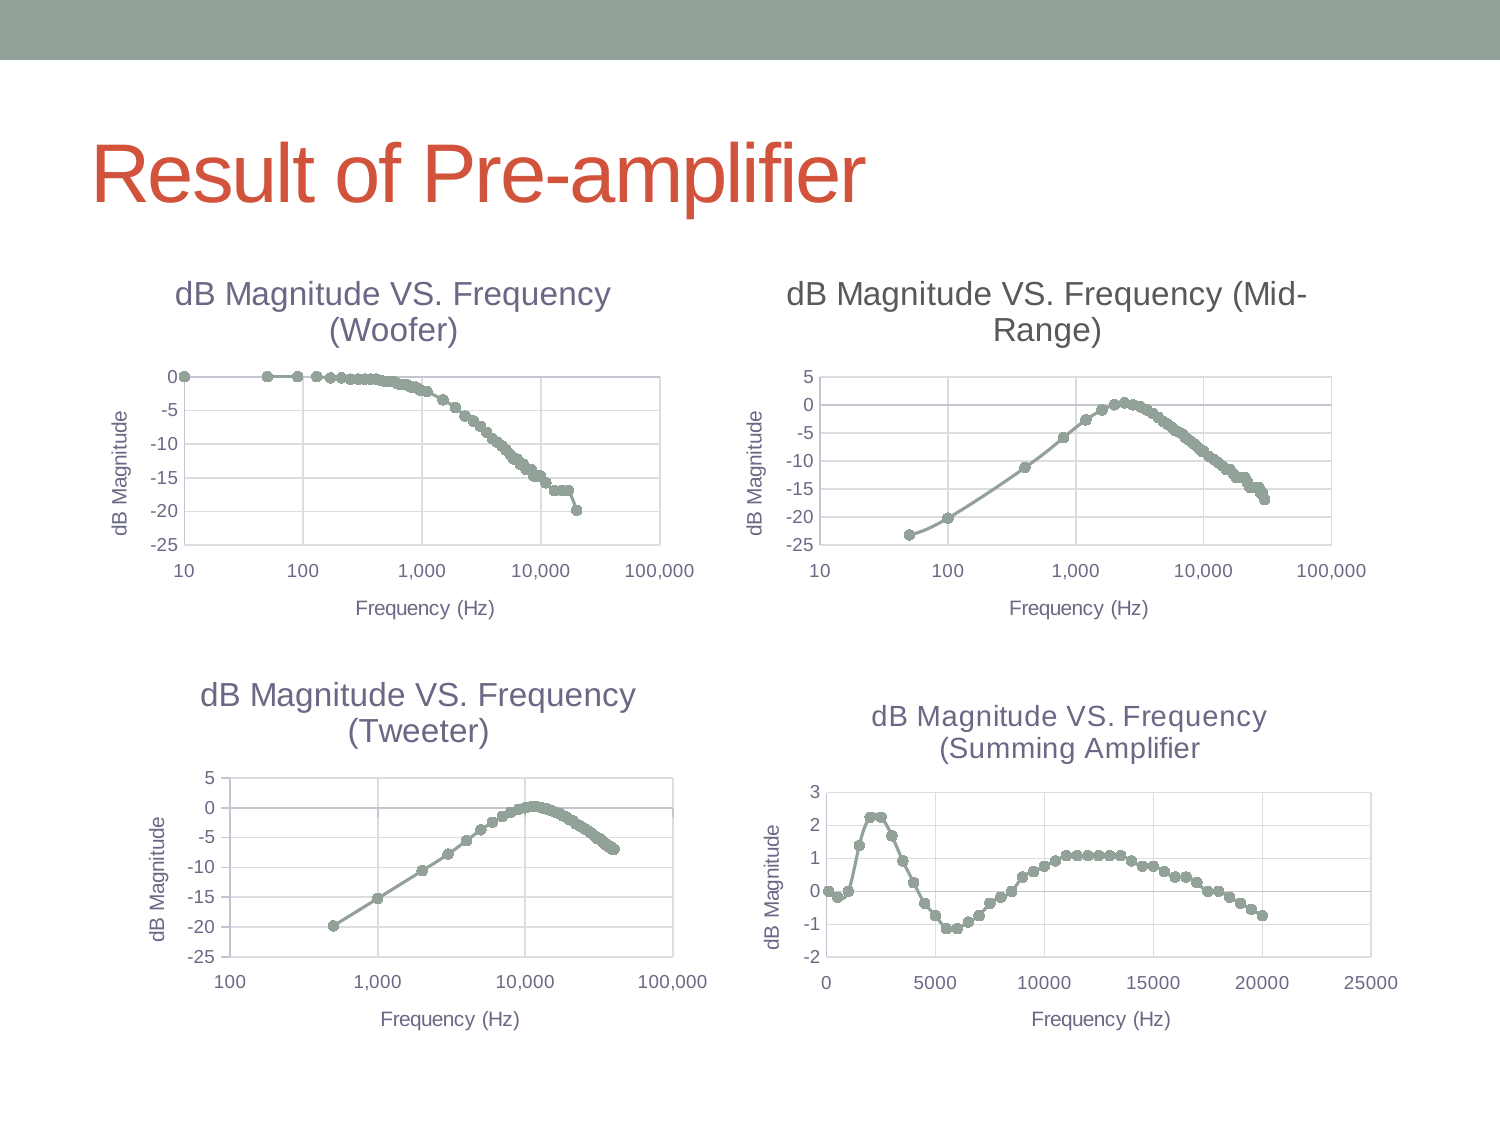

# Result of Pre-amplifier

### Chart: dB Magnitude VS. Frequency (Woofer)

| Category |  |
|---|---|

### Chart: dB Magnitude VS. Frequency (Mid-Range)

| Category |  |
|---|---|

### Chart: dB Magnitude VS. Frequency (Tweeter)

| Category |  |
|---|---|

### Chart: dB Magnitude VS. Frequency (Summing Amplifier

| Category |  |
|---|---|